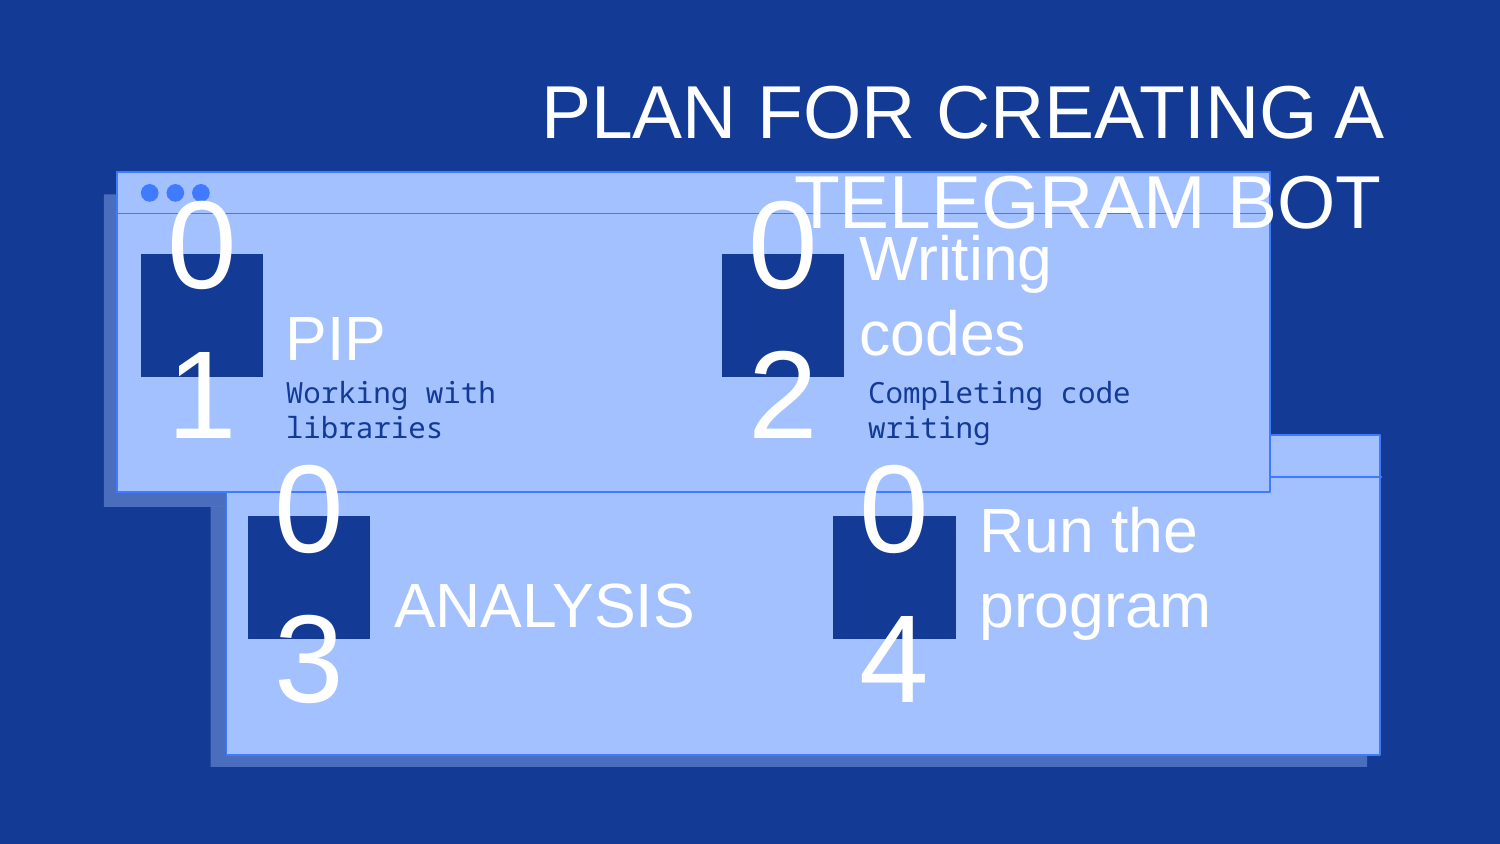

PLAN FOR CREATING A TELEGRAM BOT

02
01
Writing codes
# PIP
Working with libraries
Completing code writing

03
04
ANALYSIS
Run the program